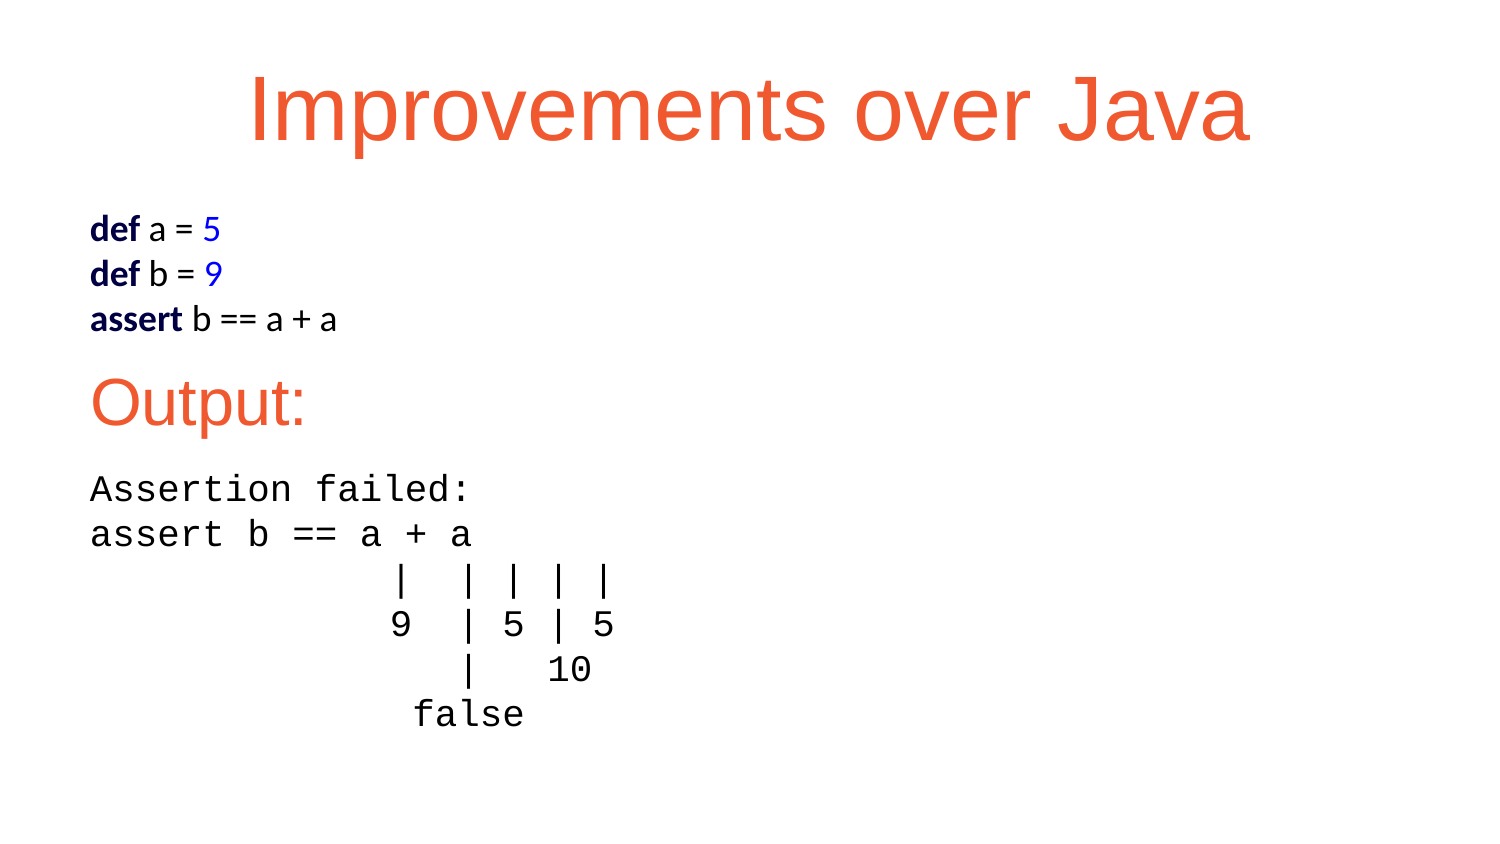

# Improvements over Java
def a = 5
def b = 9
assert b == a + a
Output:
Assertion failed:
assert b == a + a
		|  | | | |
		9  | 5 | 5
		   |   10
		 false